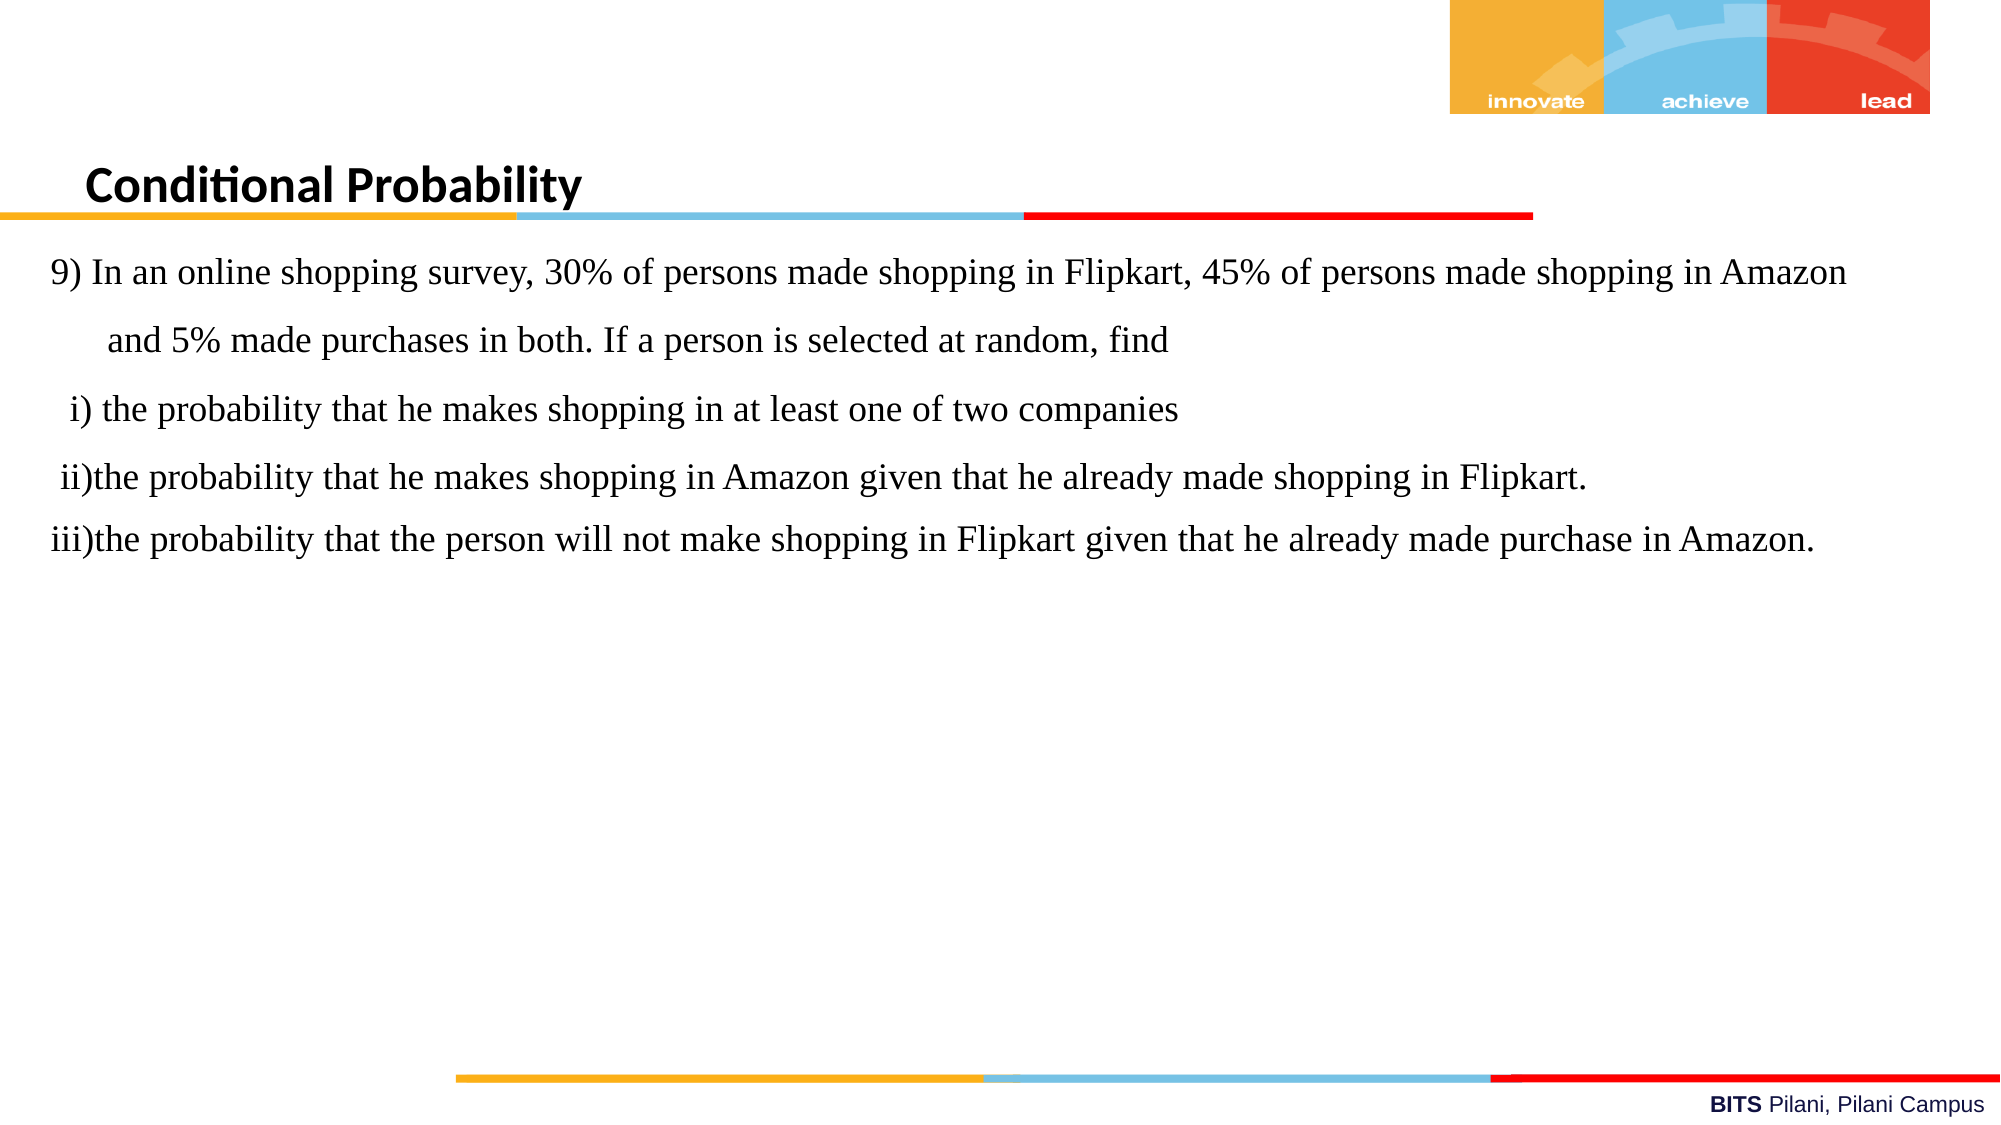

Conditional Probability
9) In an online shopping survey, 30% of persons made shopping in Flipkart, 45% of persons made shopping in Amazon
      and 5% made purchases in both. If a person is selected at random, find
  i) the probability that he makes shopping in at least one of two companies
 ii)the probability that he makes shopping in Amazon given that he already made shopping in Flipkart.
iii)the probability that the person will not make shopping in Flipkart given that he already made purchase in Amazon.